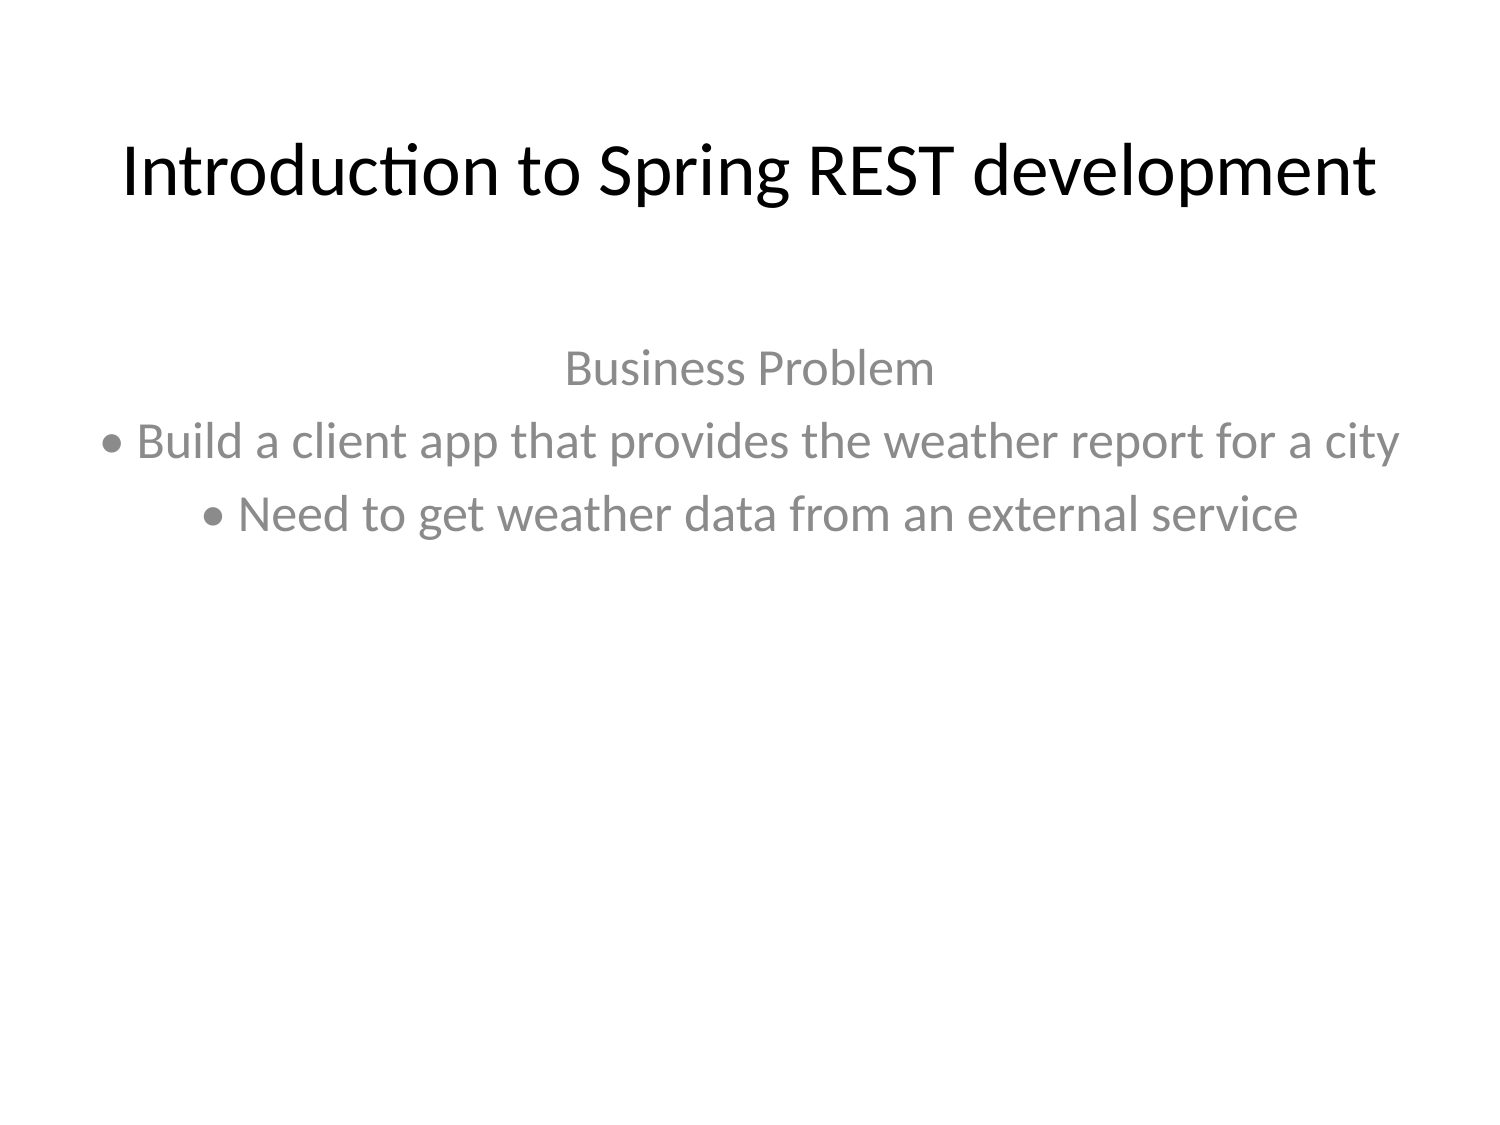

# Introduction to Spring REST development
Business Problem
• Build a client app that provides the weather report for a city
• Need to get weather data from an external service